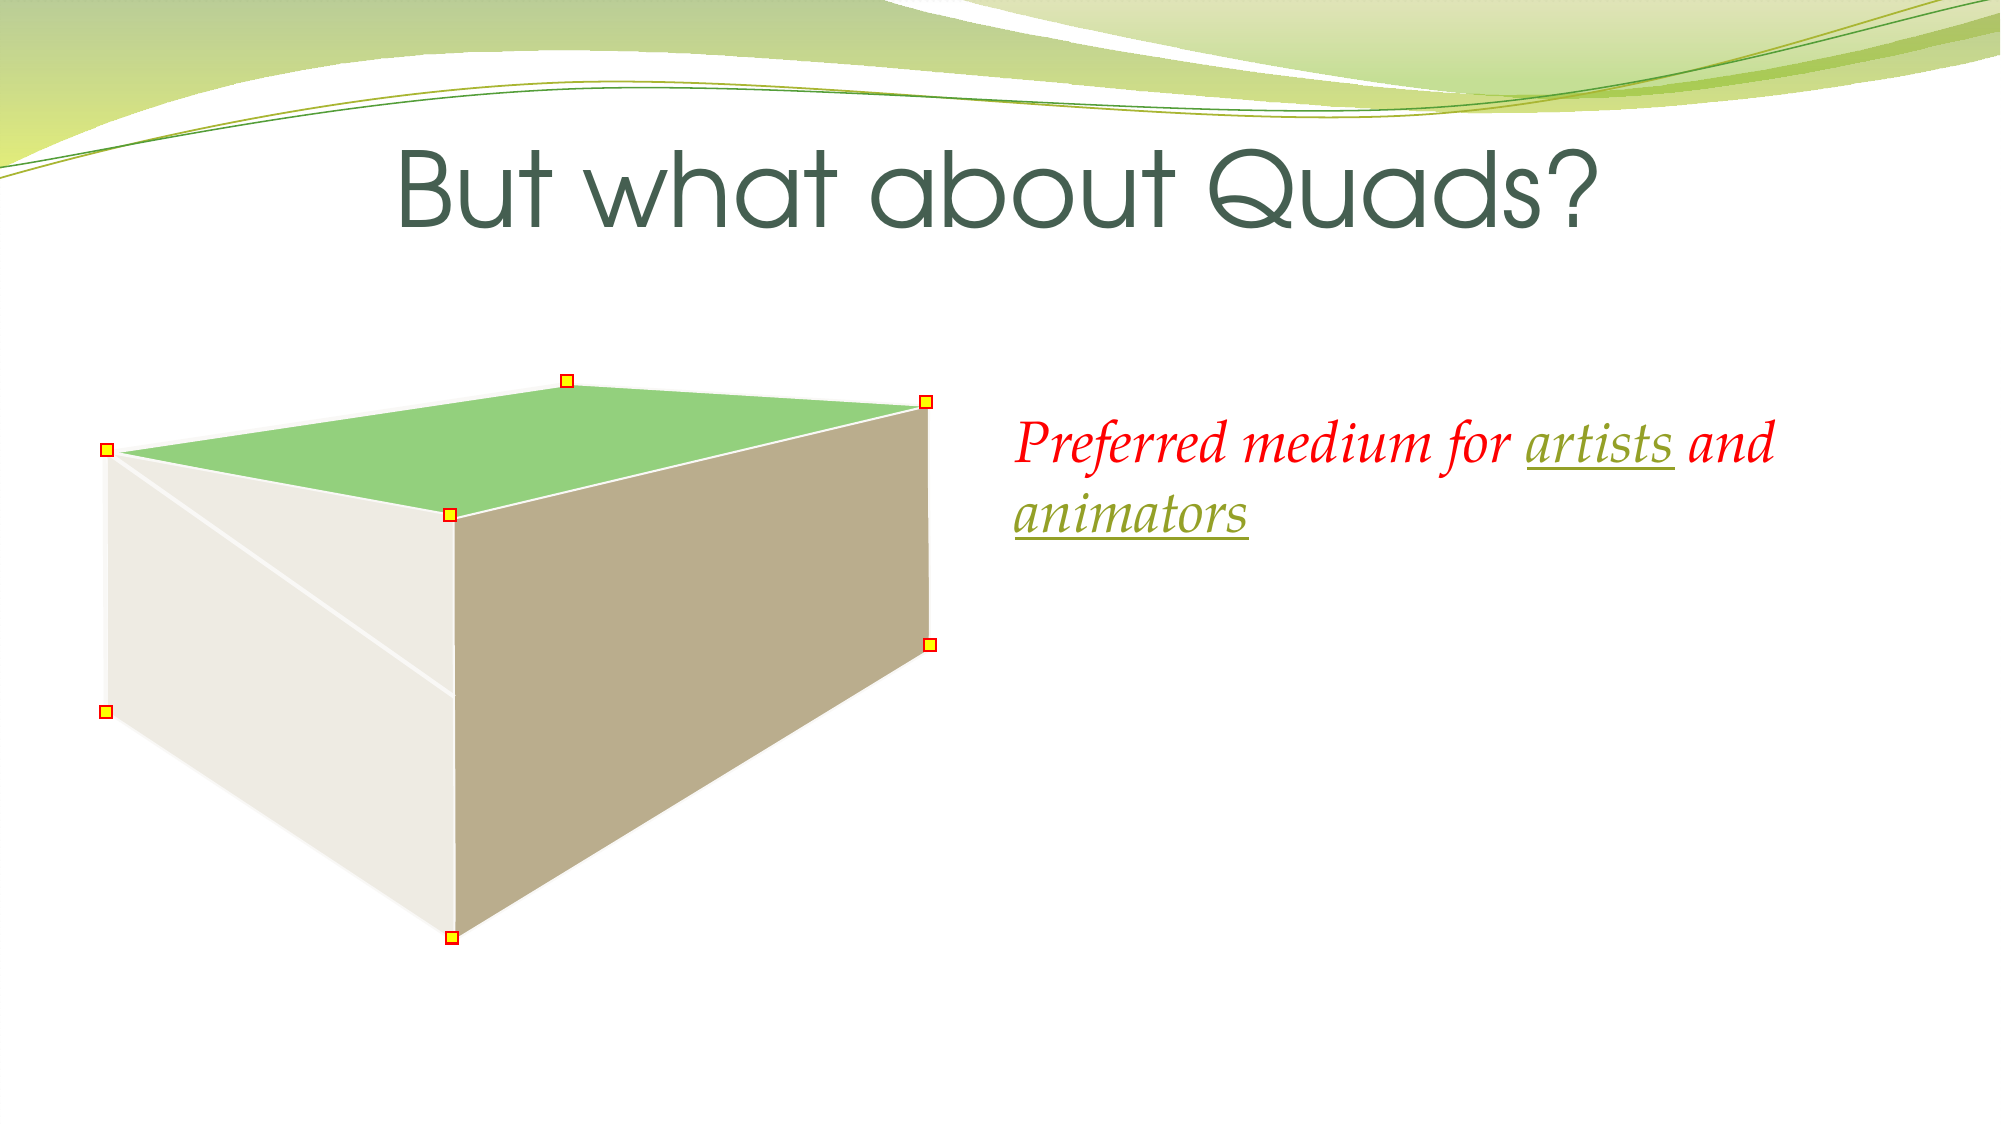

# But what about Quads?

Preferred medium for artists and animators